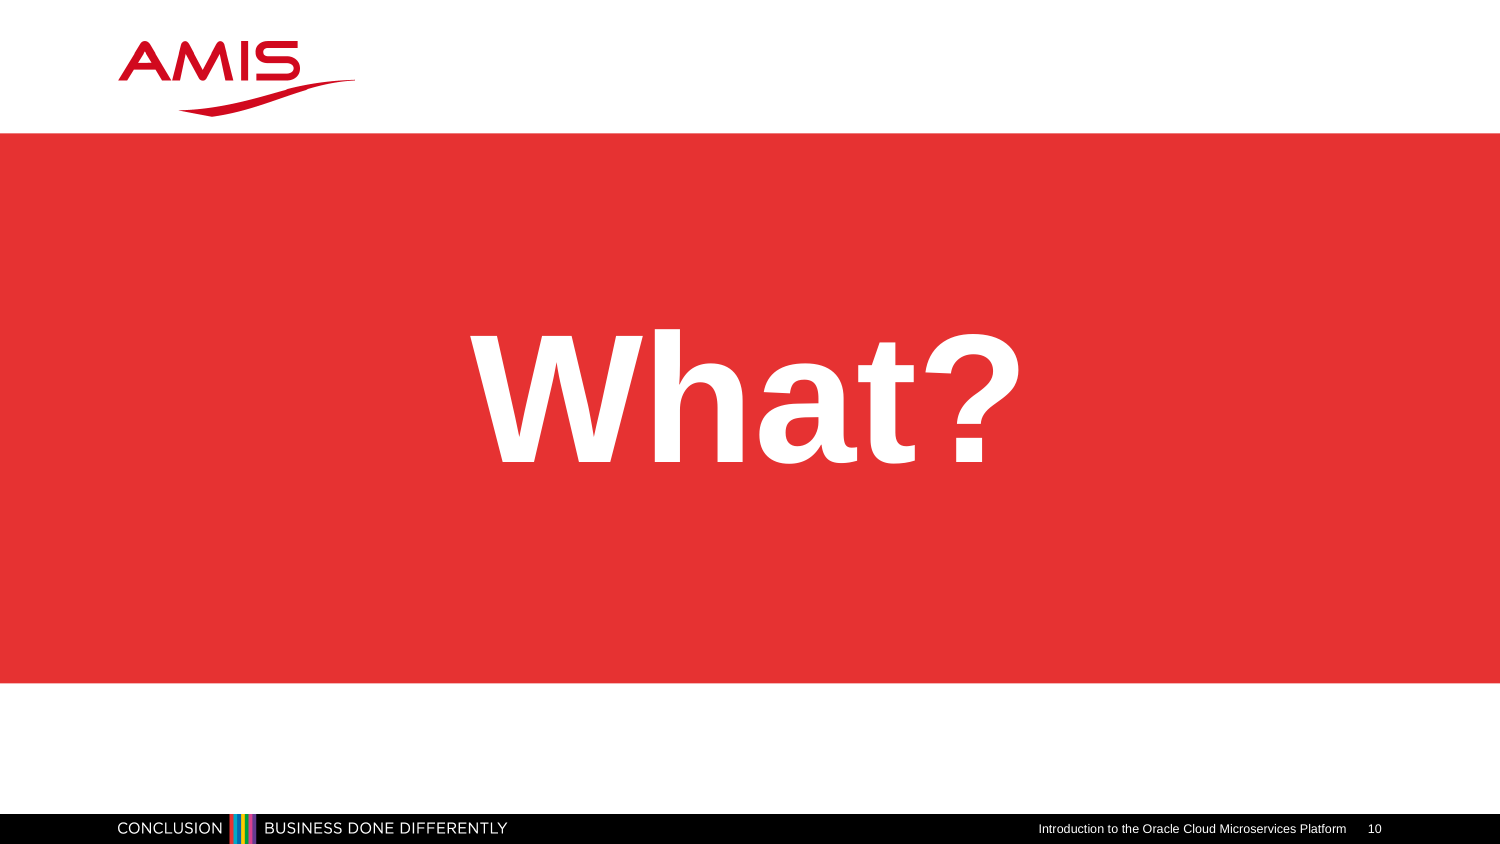

# What?
Introduction to the Oracle Cloud Microservices Platform
10